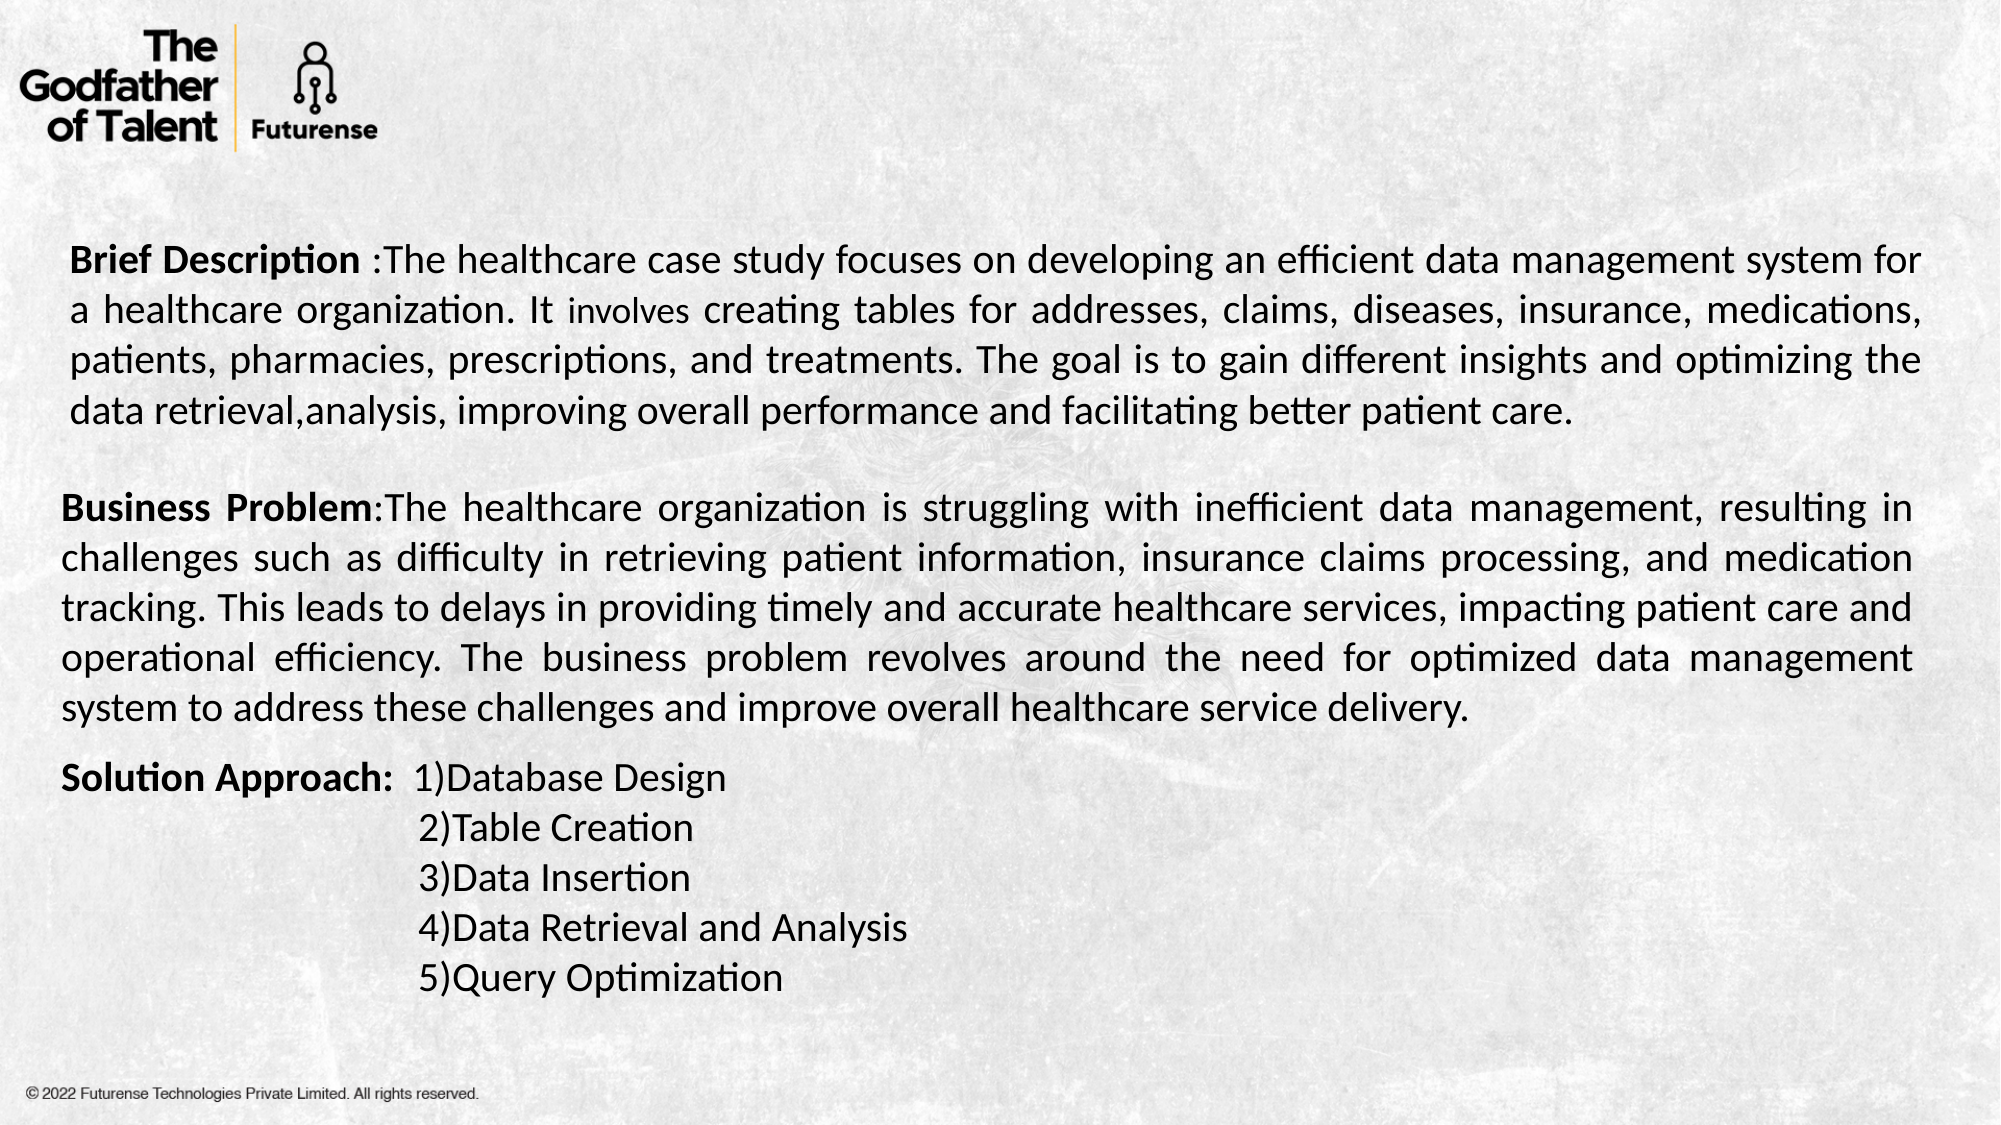

Brief Description :The healthcare case study focuses on developing an efficient data management system for a healthcare organization. It involves creating tables for addresses, claims, diseases, insurance, medications, patients, pharmacies, prescriptions, and treatments. The goal is to gain different insights and optimizing the data retrieval,analysis, improving overall performance and facilitating better patient care.

Business Problem:The healthcare organization is struggling with inefficient data management, resulting in challenges such as difficulty in retrieving patient information, insurance claims processing, and medication tracking. This leads to delays in providing timely and accurate healthcare services, impacting patient care and operational efficiency. The business problem revolves around the need for optimized data management system to address these challenges and improve overall healthcare service delivery.
Solution Approach:  1)Database Design
		      2)Table Creation
		      3)Data Insertion
		      4)Data Retrieval and Analysis
		      5)Query Optimization